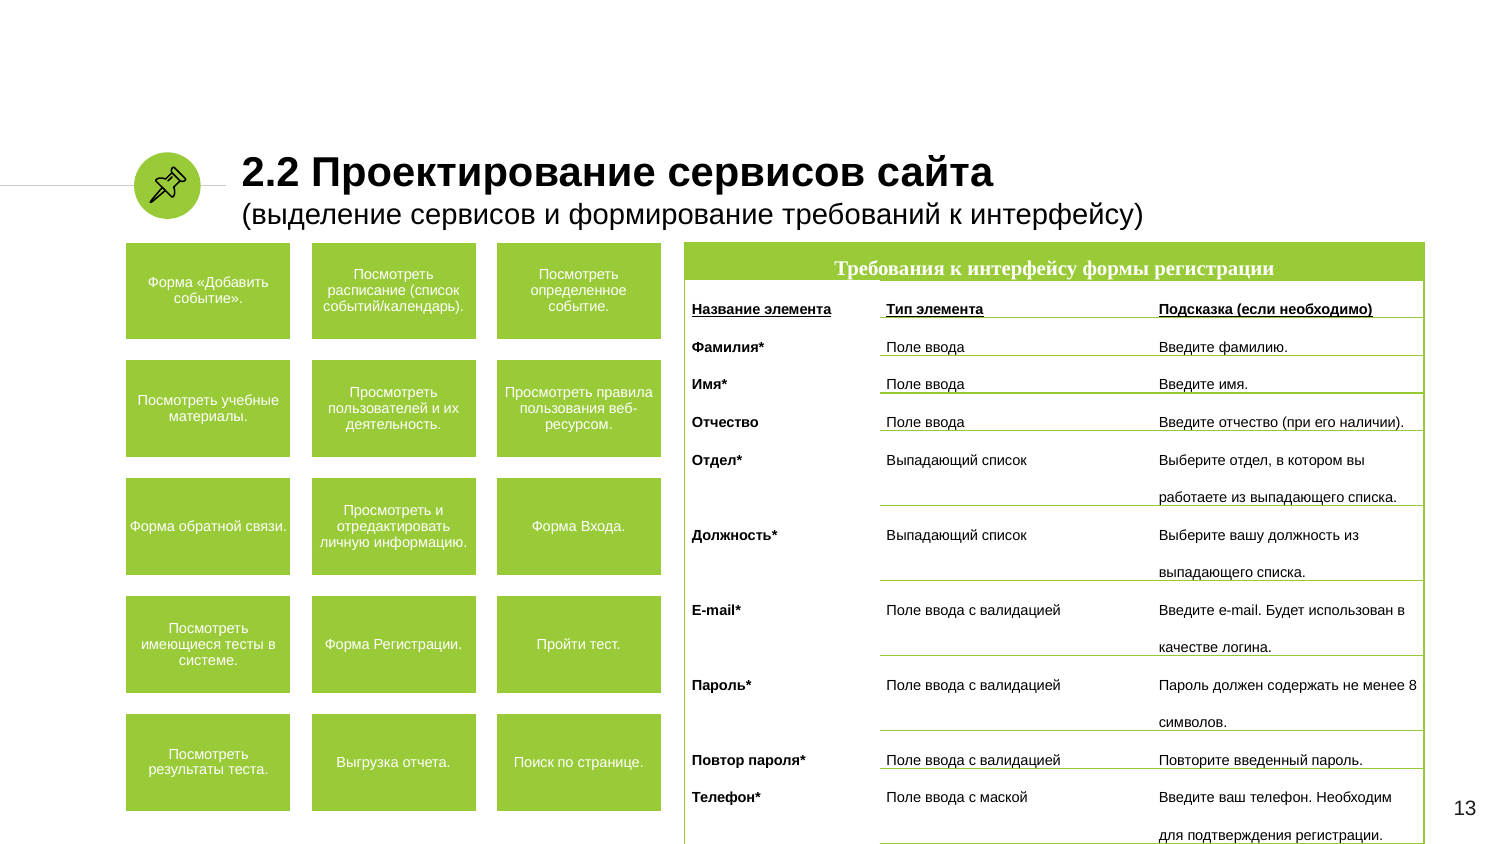

# 2.2 Проектирование сервисов сайта (выделение сервисов и формирование требований к интерфейсу)

Форма «Добавить событие».
Посмотреть расписание (список событий/календарь).
Посмотреть определенное событие.
Посмотреть учебные материалы.
Просмотреть пользователей и их деятельность.
Просмотреть правила пользования веб-ресурсом.
Форма обратной связи.
Просмотреть и отредактировать личную информацию.
Форма Входа.
Посмотреть имеющиеся тесты в системе.
Форма Регистрации.
Пройти тест.
Посмотреть результаты теста.
Выгрузка отчета.
Поиск по странице.
| Требования к интерфейсу формы регистрации |  |  |
| --- | --- | --- |
| Название элемента | Тип элемента | Подсказка (если необходимо) |
| Фамилия\* | Поле ввода | Введите фамилию. |
| Имя\* | Поле ввода | Введите имя. |
| Отчество | Поле ввода | Введите отчество (при его наличии). |
| Отдел\* | Выпадающий список | Выберите отдел, в котором вы работаете из выпадающего списка. |
| Должность\* | Выпадающий список | Выберите вашу должность из выпадающего списка. |
| E-mail\* | Поле ввода с валидацией | Введите e-mail. Будет использован в качестве логина. |
| Пароль\* | Поле ввода с валидацией | Пароль должен содержать не менее 8 символов. |
| Повтор пароля\* | Поле ввода с валидацией | Повторите введенный пароль. |
| Телефон\* | Поле ввода с маской | Введите ваш телефон. Необходим для подтверждения регистрации. |
| Зарегистрироваться | Кнопка |  |
13